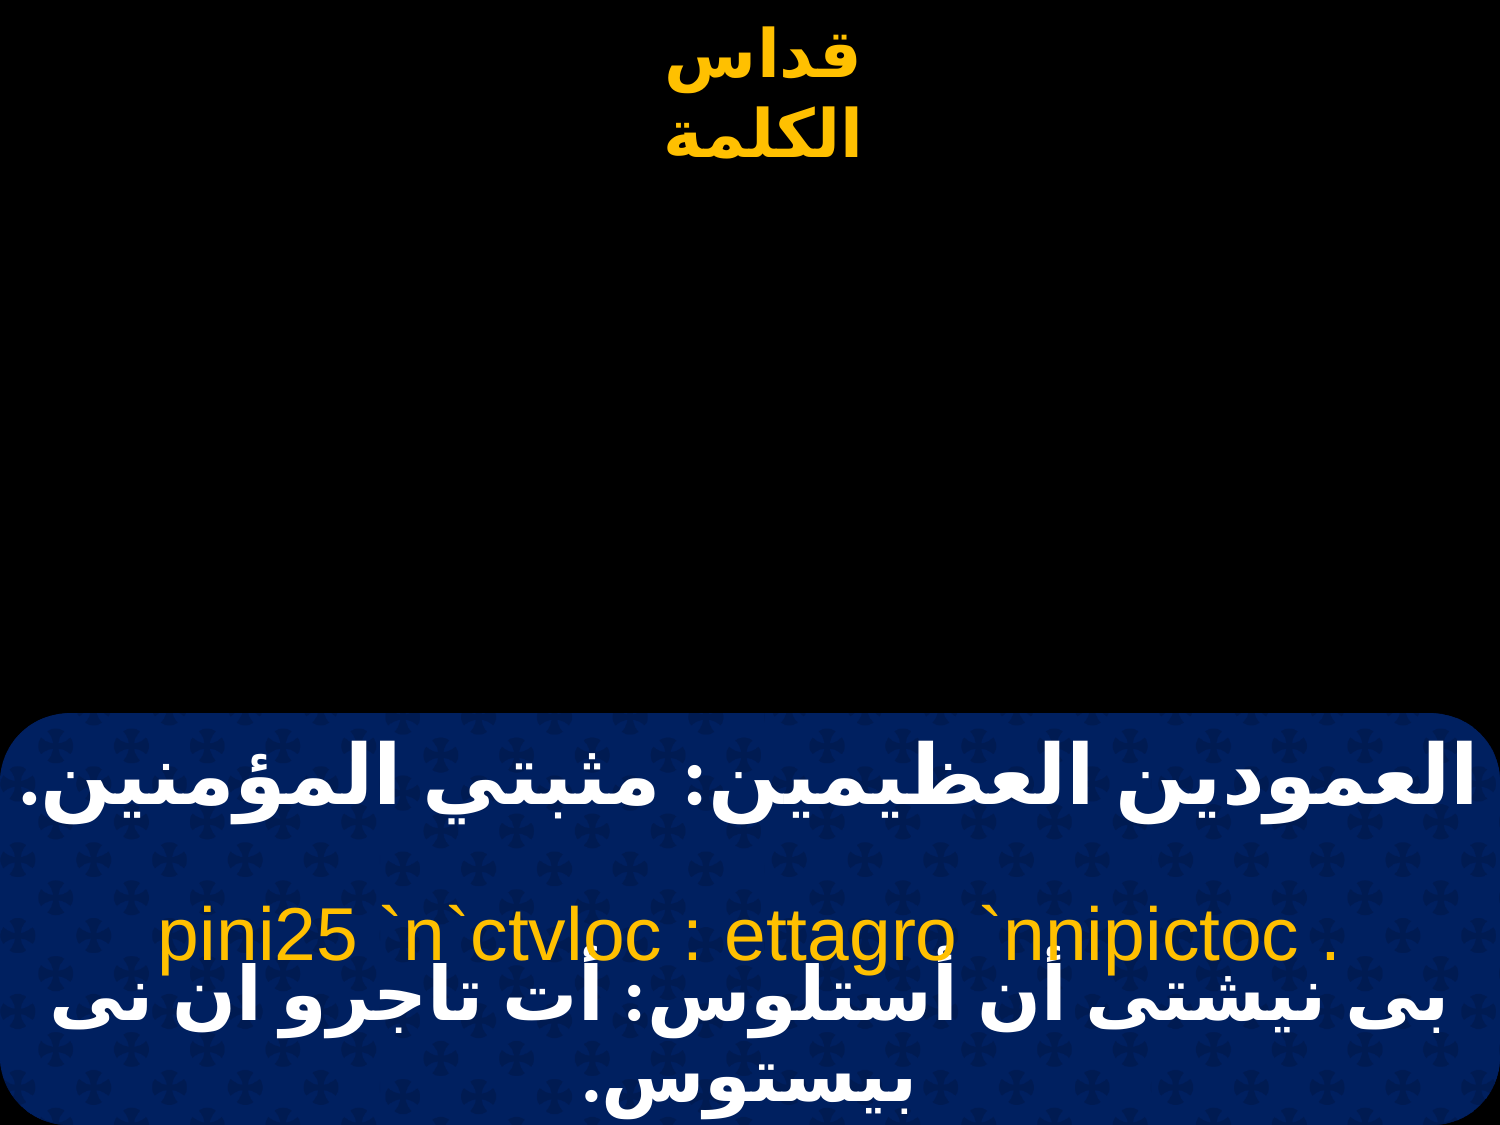

# العمودين العظيمين: مثبتي المؤمنين.
pini25 `n`ctvloc : ettagro `nnipictoc .
بى نيشتى أن أستلوس: أت تاجرو ان نى بيستوس.